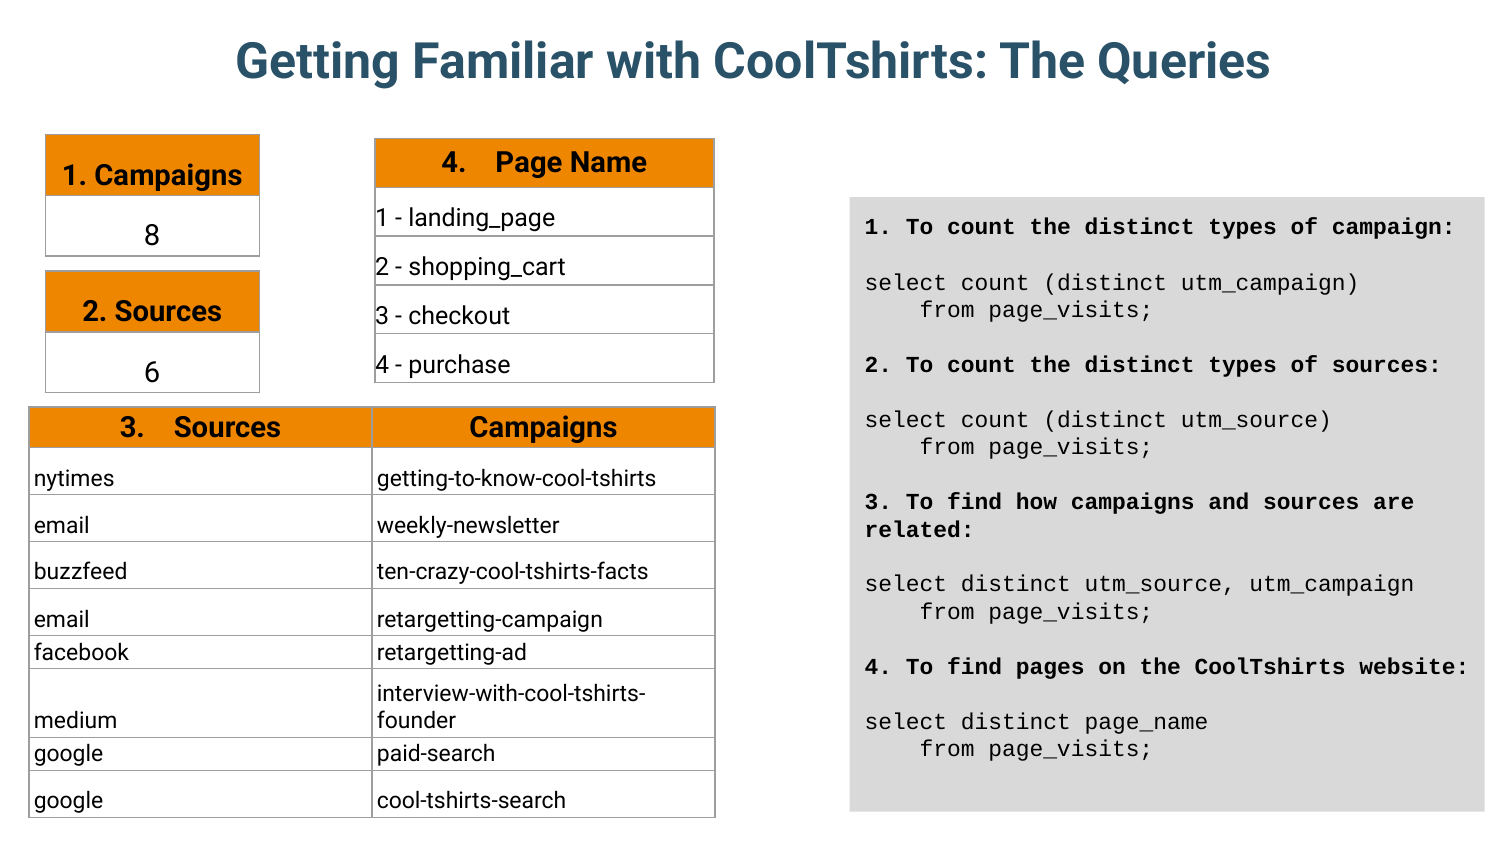

Getting Familiar with CoolTshirts: The Queries
| 1. Campaigns |
| --- |
| 8 |
| 4. Page Name |
| --- |
| 1 - landing\_page |
| 2 - shopping\_cart |
| 3 - checkout |
| 4 - purchase |
1. To count the distinct types of campaign:

select count (distinct utm_campaign)
    from page_visits;

2. To count the distinct types of sources:

select count (distinct utm_source)
    from page_visits;

3. To find how campaigns and sources are related:

select distinct utm_source, utm_campaign
    from page_visits;

4. To find pages on the CoolTshirts website:

select distinct page_name
    from page_visits;

| 2. Sources |
| --- |
| 6 |
| 3. Sources | Campaigns |
| --- | --- |
| nytimes | getting-to-know-cool-tshirts |
| email | weekly-newsletter |
| buzzfeed | ten-crazy-cool-tshirts-facts |
| email | retargetting-campaign |
| facebook | retargetting-ad |
| medium | interview-with-cool-tshirts-founder |
| google | paid-search |
| google | cool-tshirts-search |